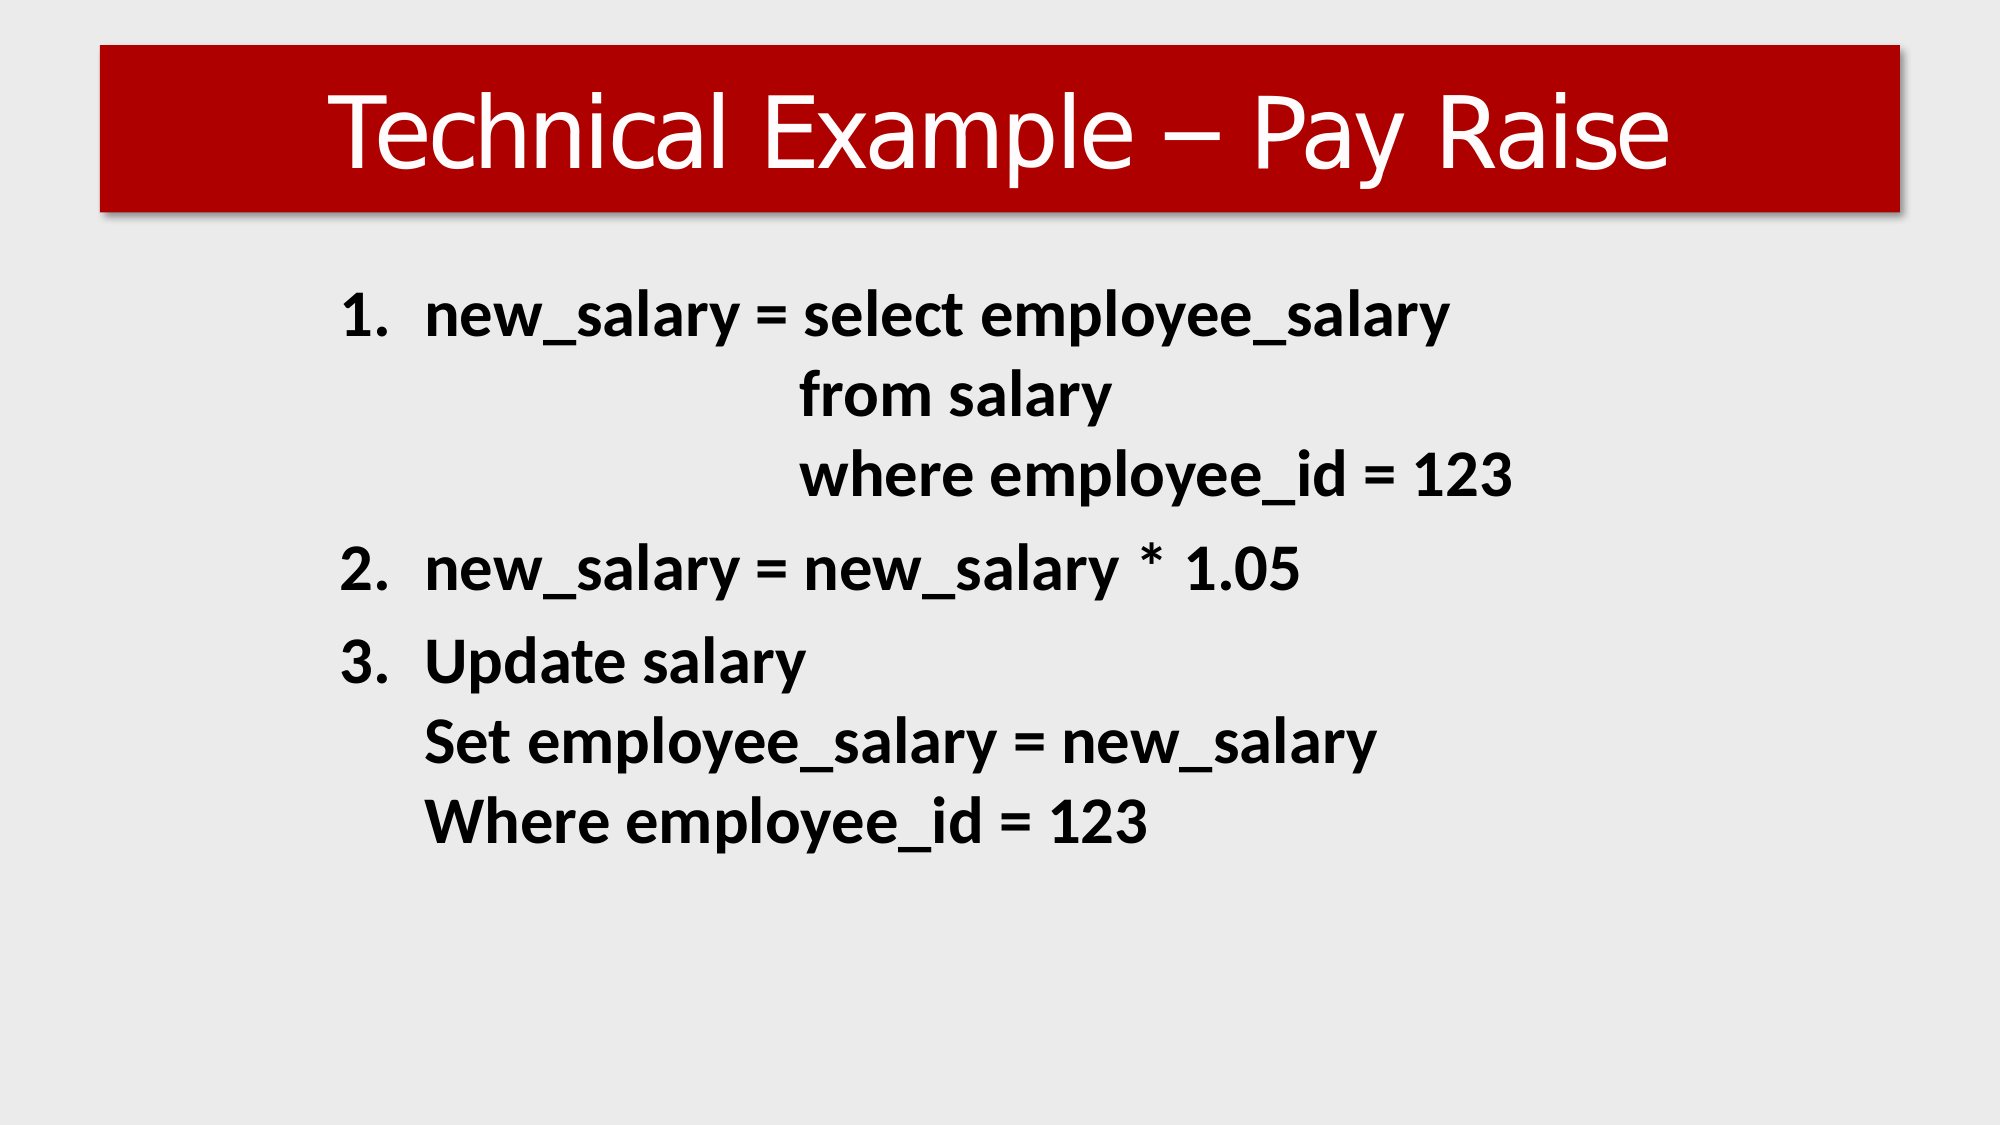

# Technical Example – Pay Raise
new_salary = select employee_salary
                         from salary
                         where employee_id = 123
new_salary = new_salary * 1.05
Update salary
Set employee_salary = new_salary
Where employee_id = 123